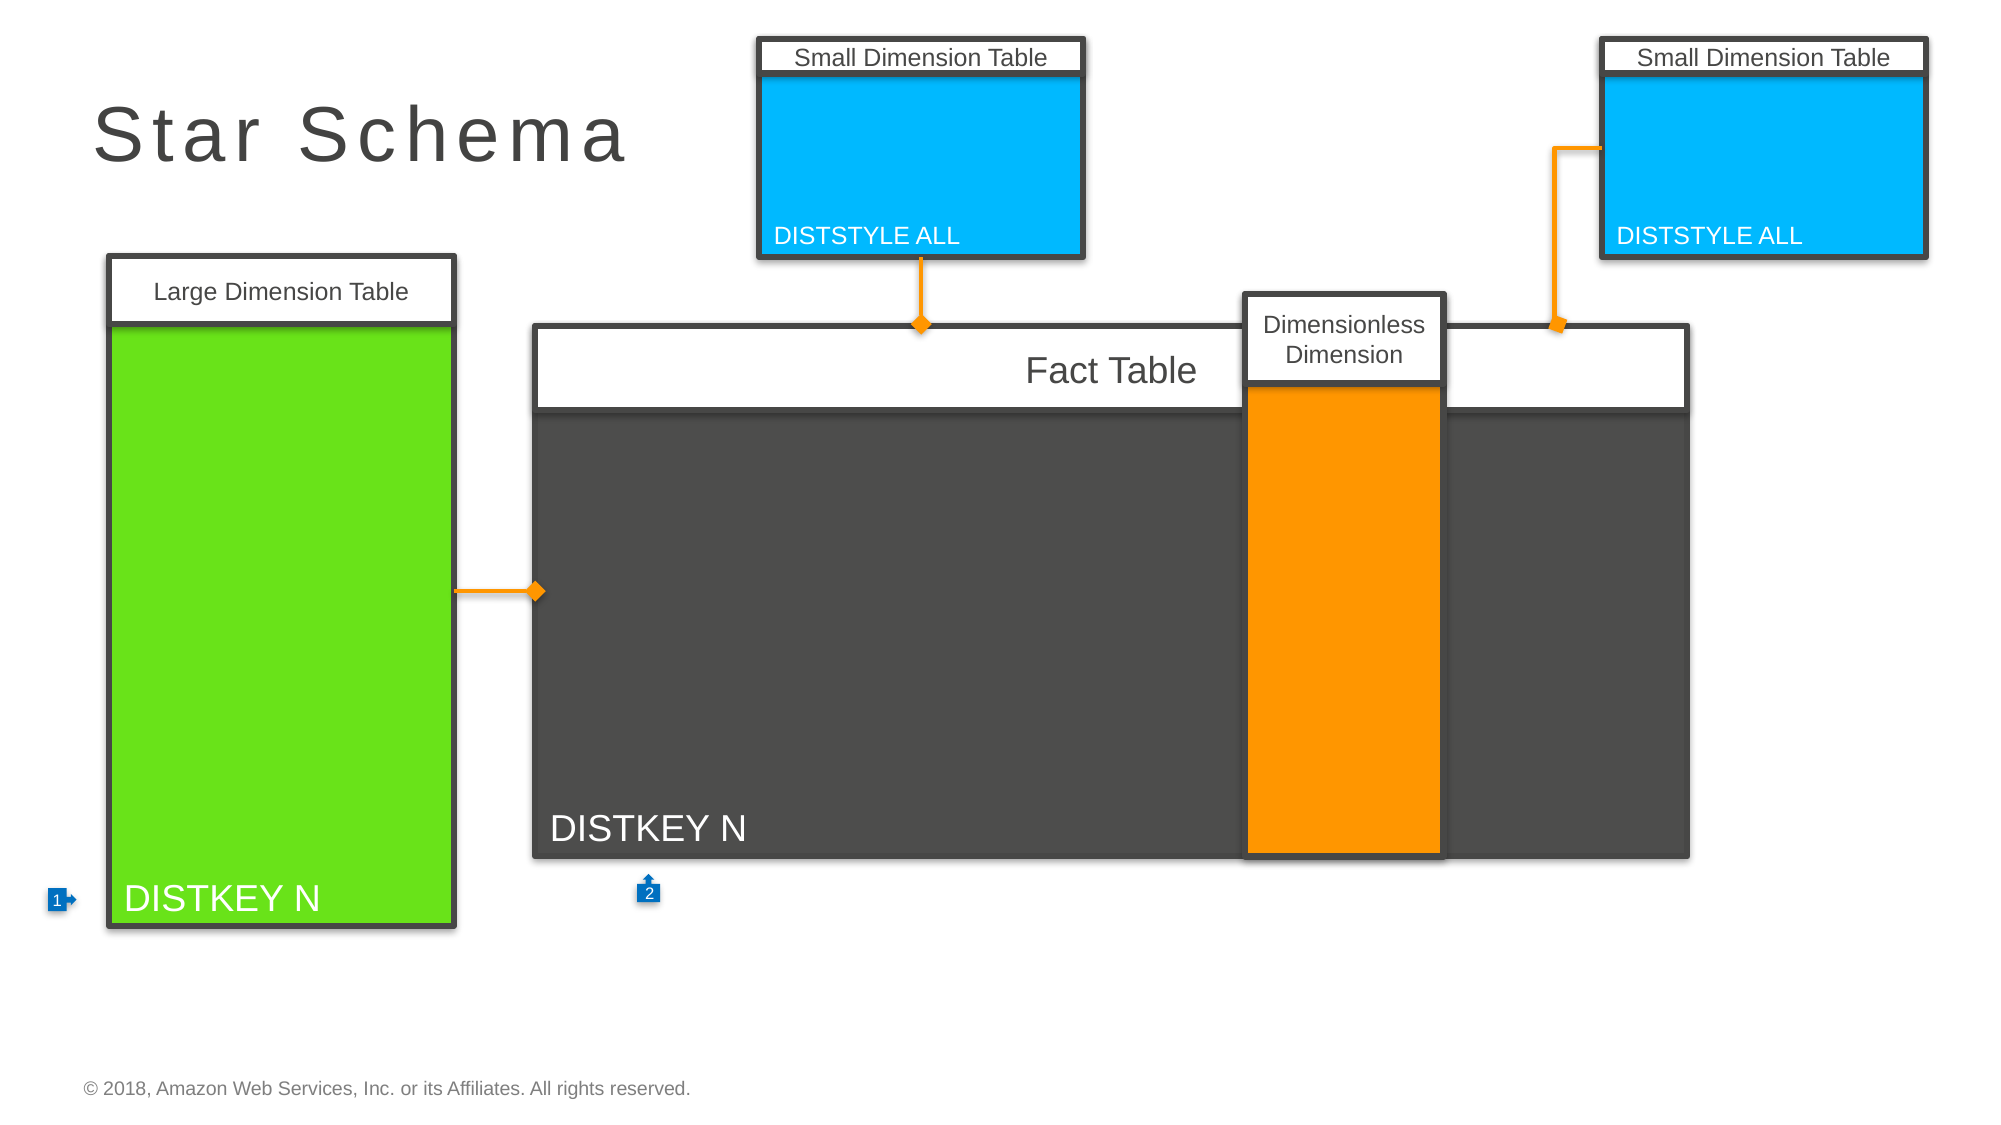

DISTSTYLE ALL
Small Dimension Table
DISTSTYLE ALL
Small Dimension Table
# Star Schema
DISTKEY N
Large Dimension Table

Dimensionless Dimension
DISTKEY N
Fact Table
2
1